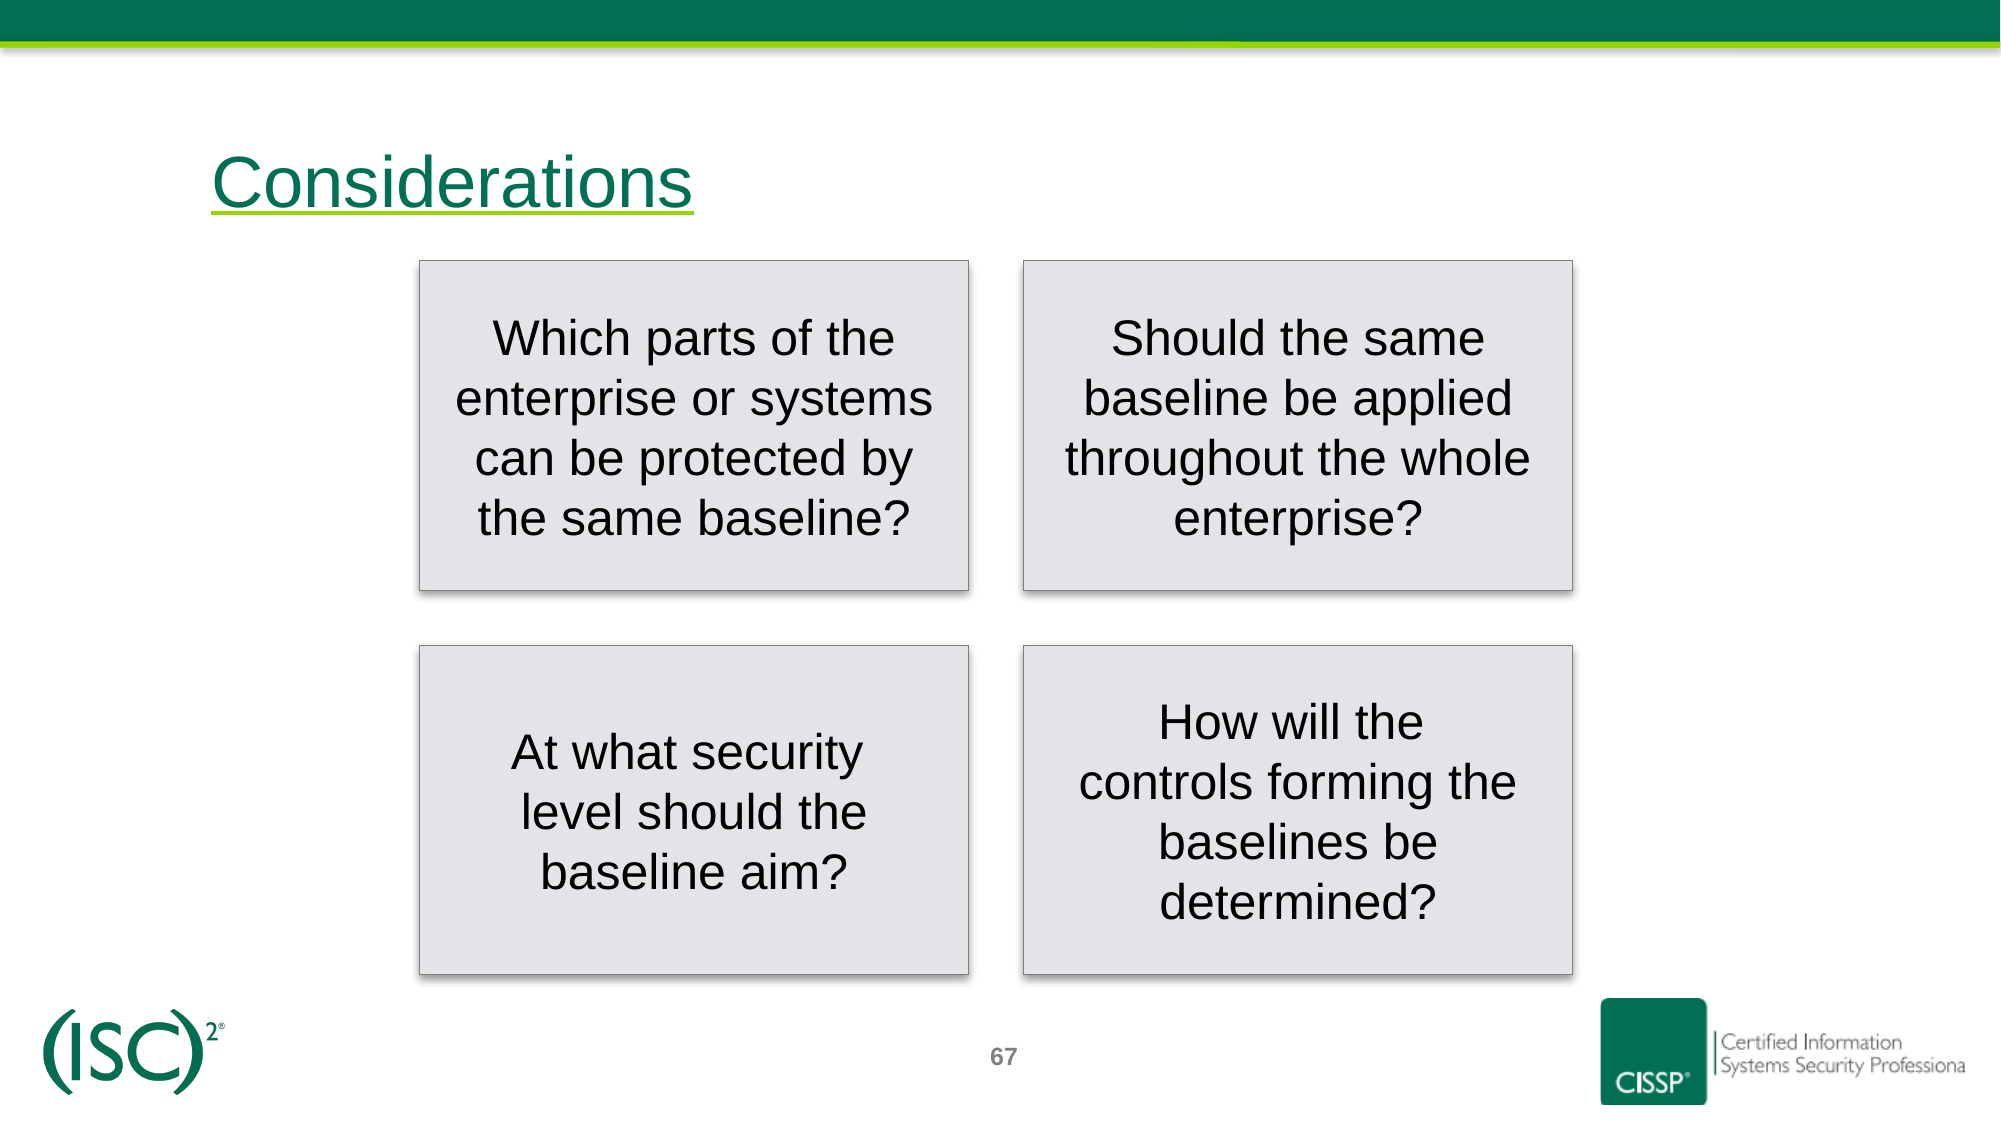

# Considerations
Which parts of the enterprise or systems can be protected by the same baseline?
Should the same baseline be applied throughout the whole enterprise?
At what security
level should the baseline aim?
How will the
controls forming the baselines be determined?